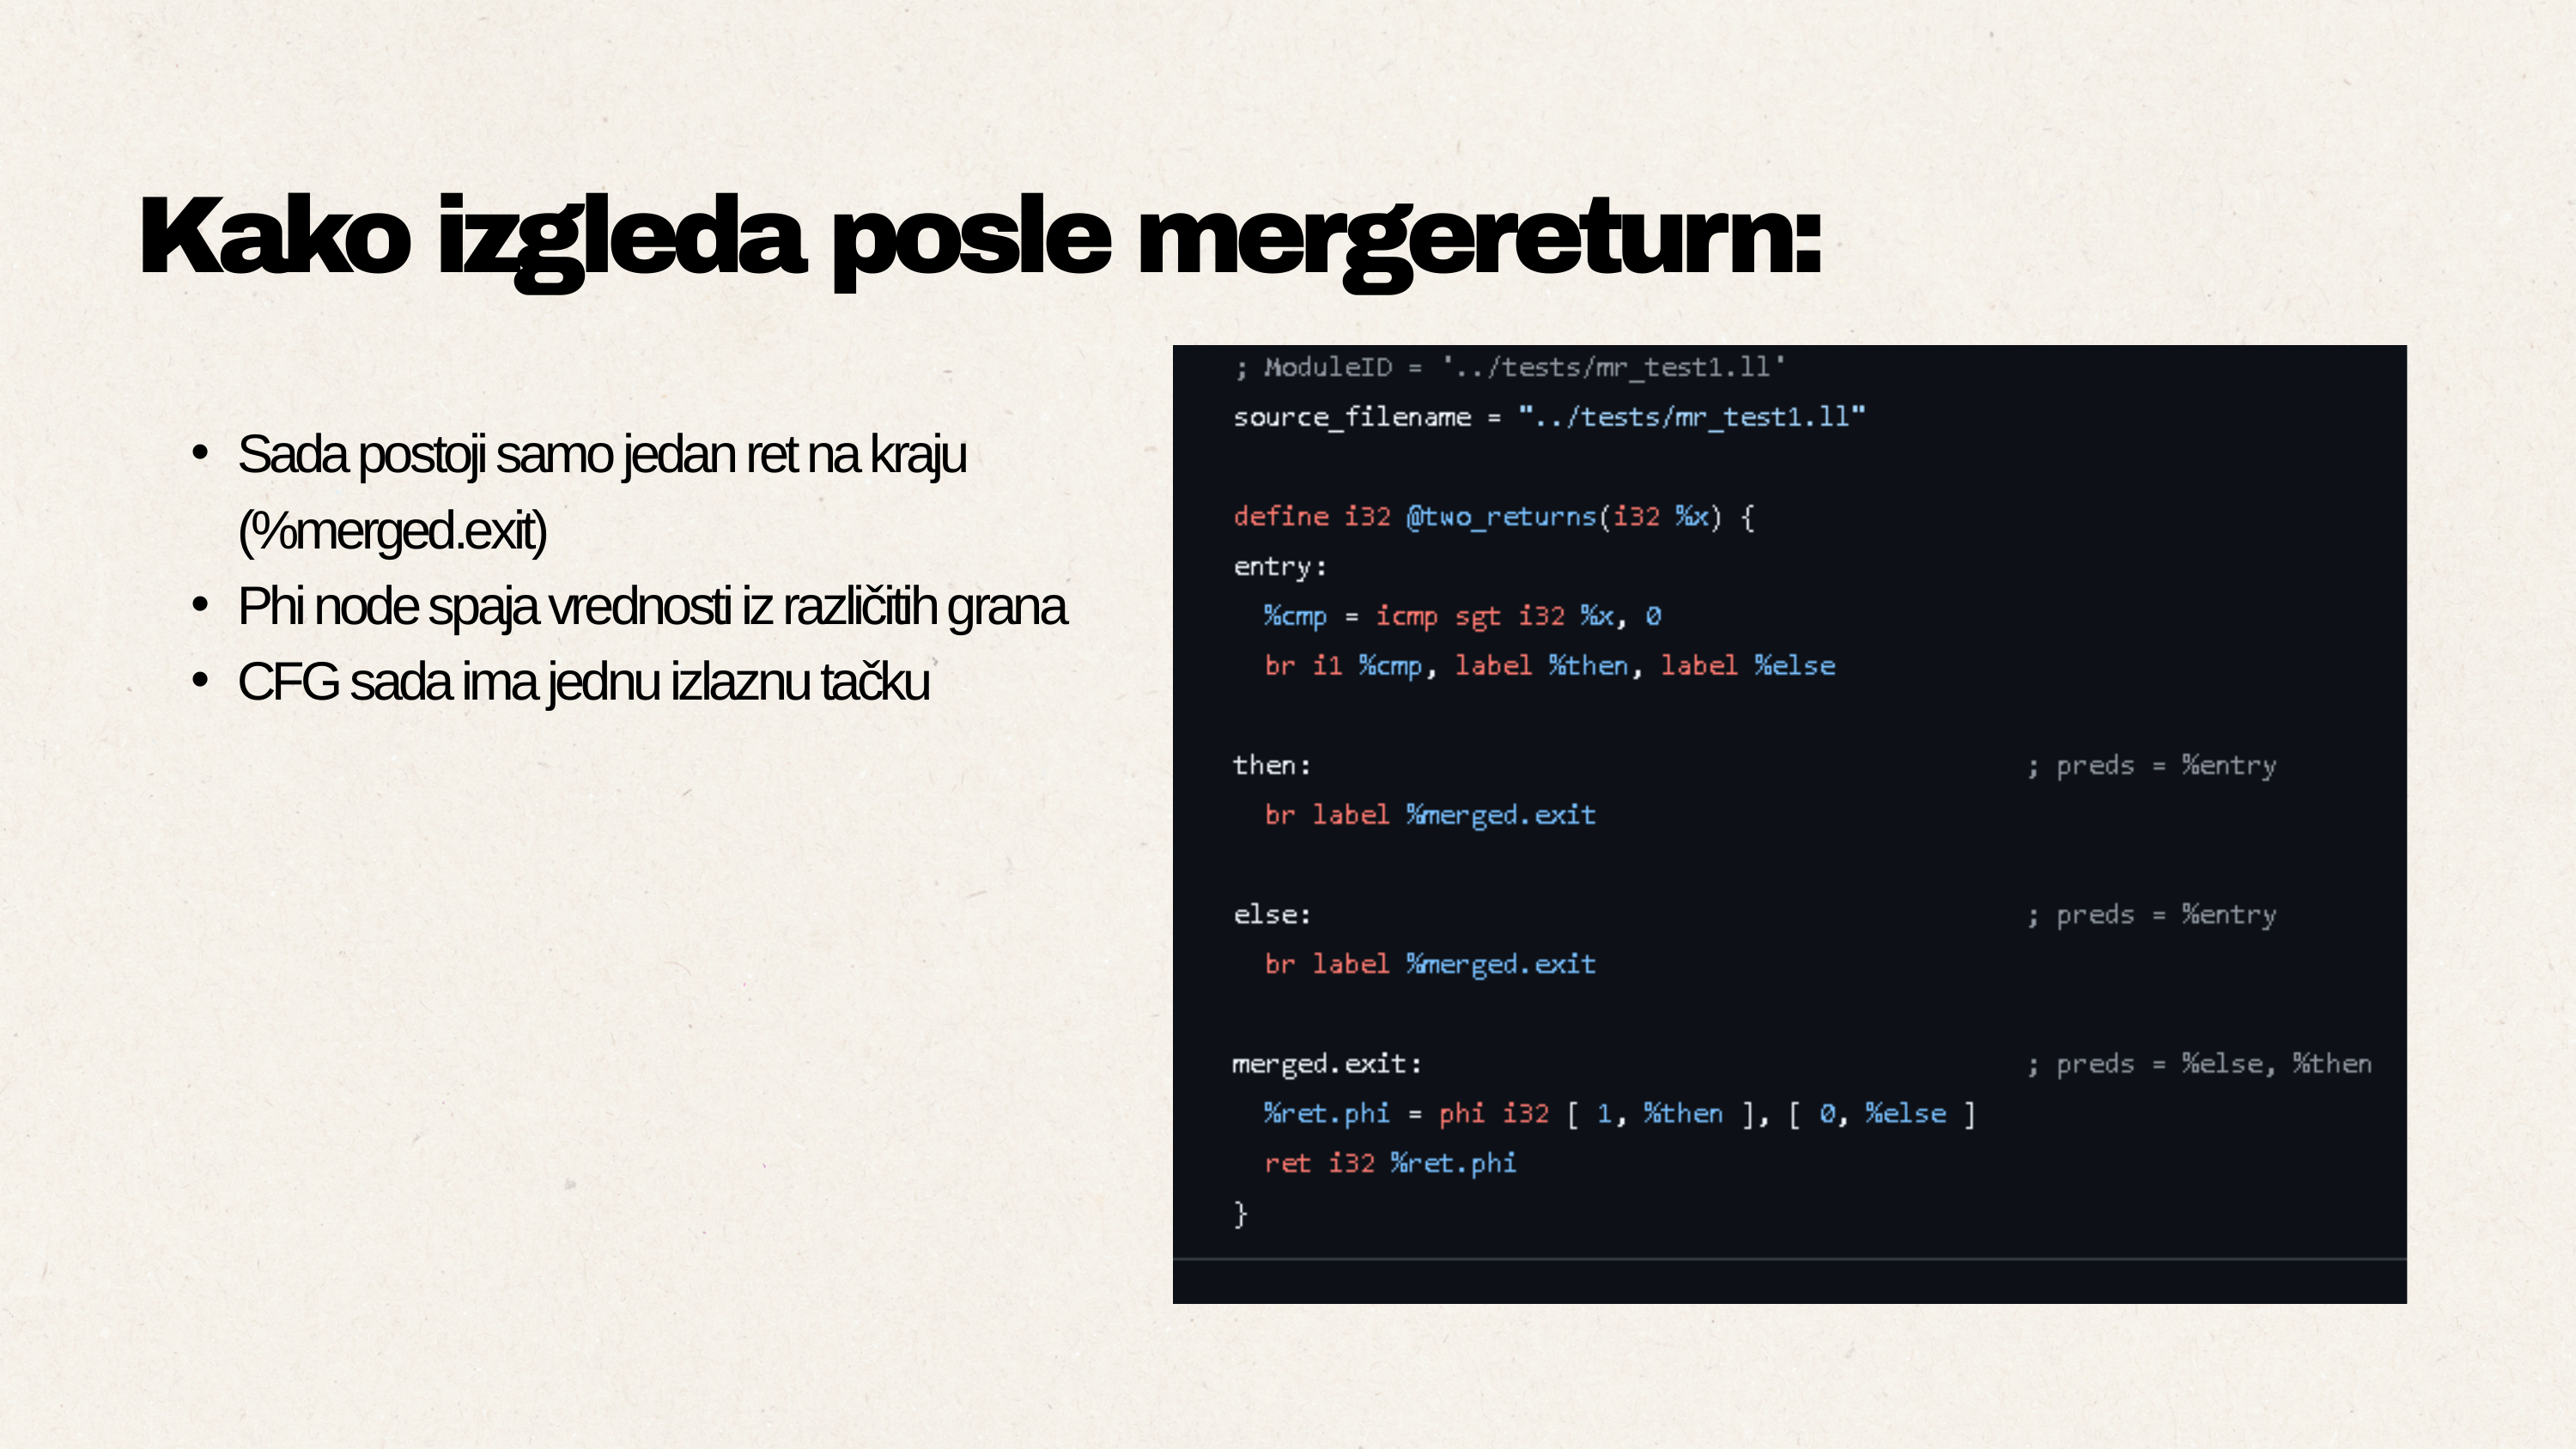

Kako izgleda posle mergereturn:

Sada postoji samo jedan ret na kraju (%merged.exit)
Phi node spaja vrednosti iz različitih grana
CFG sada ima jednu izlaznu tačku